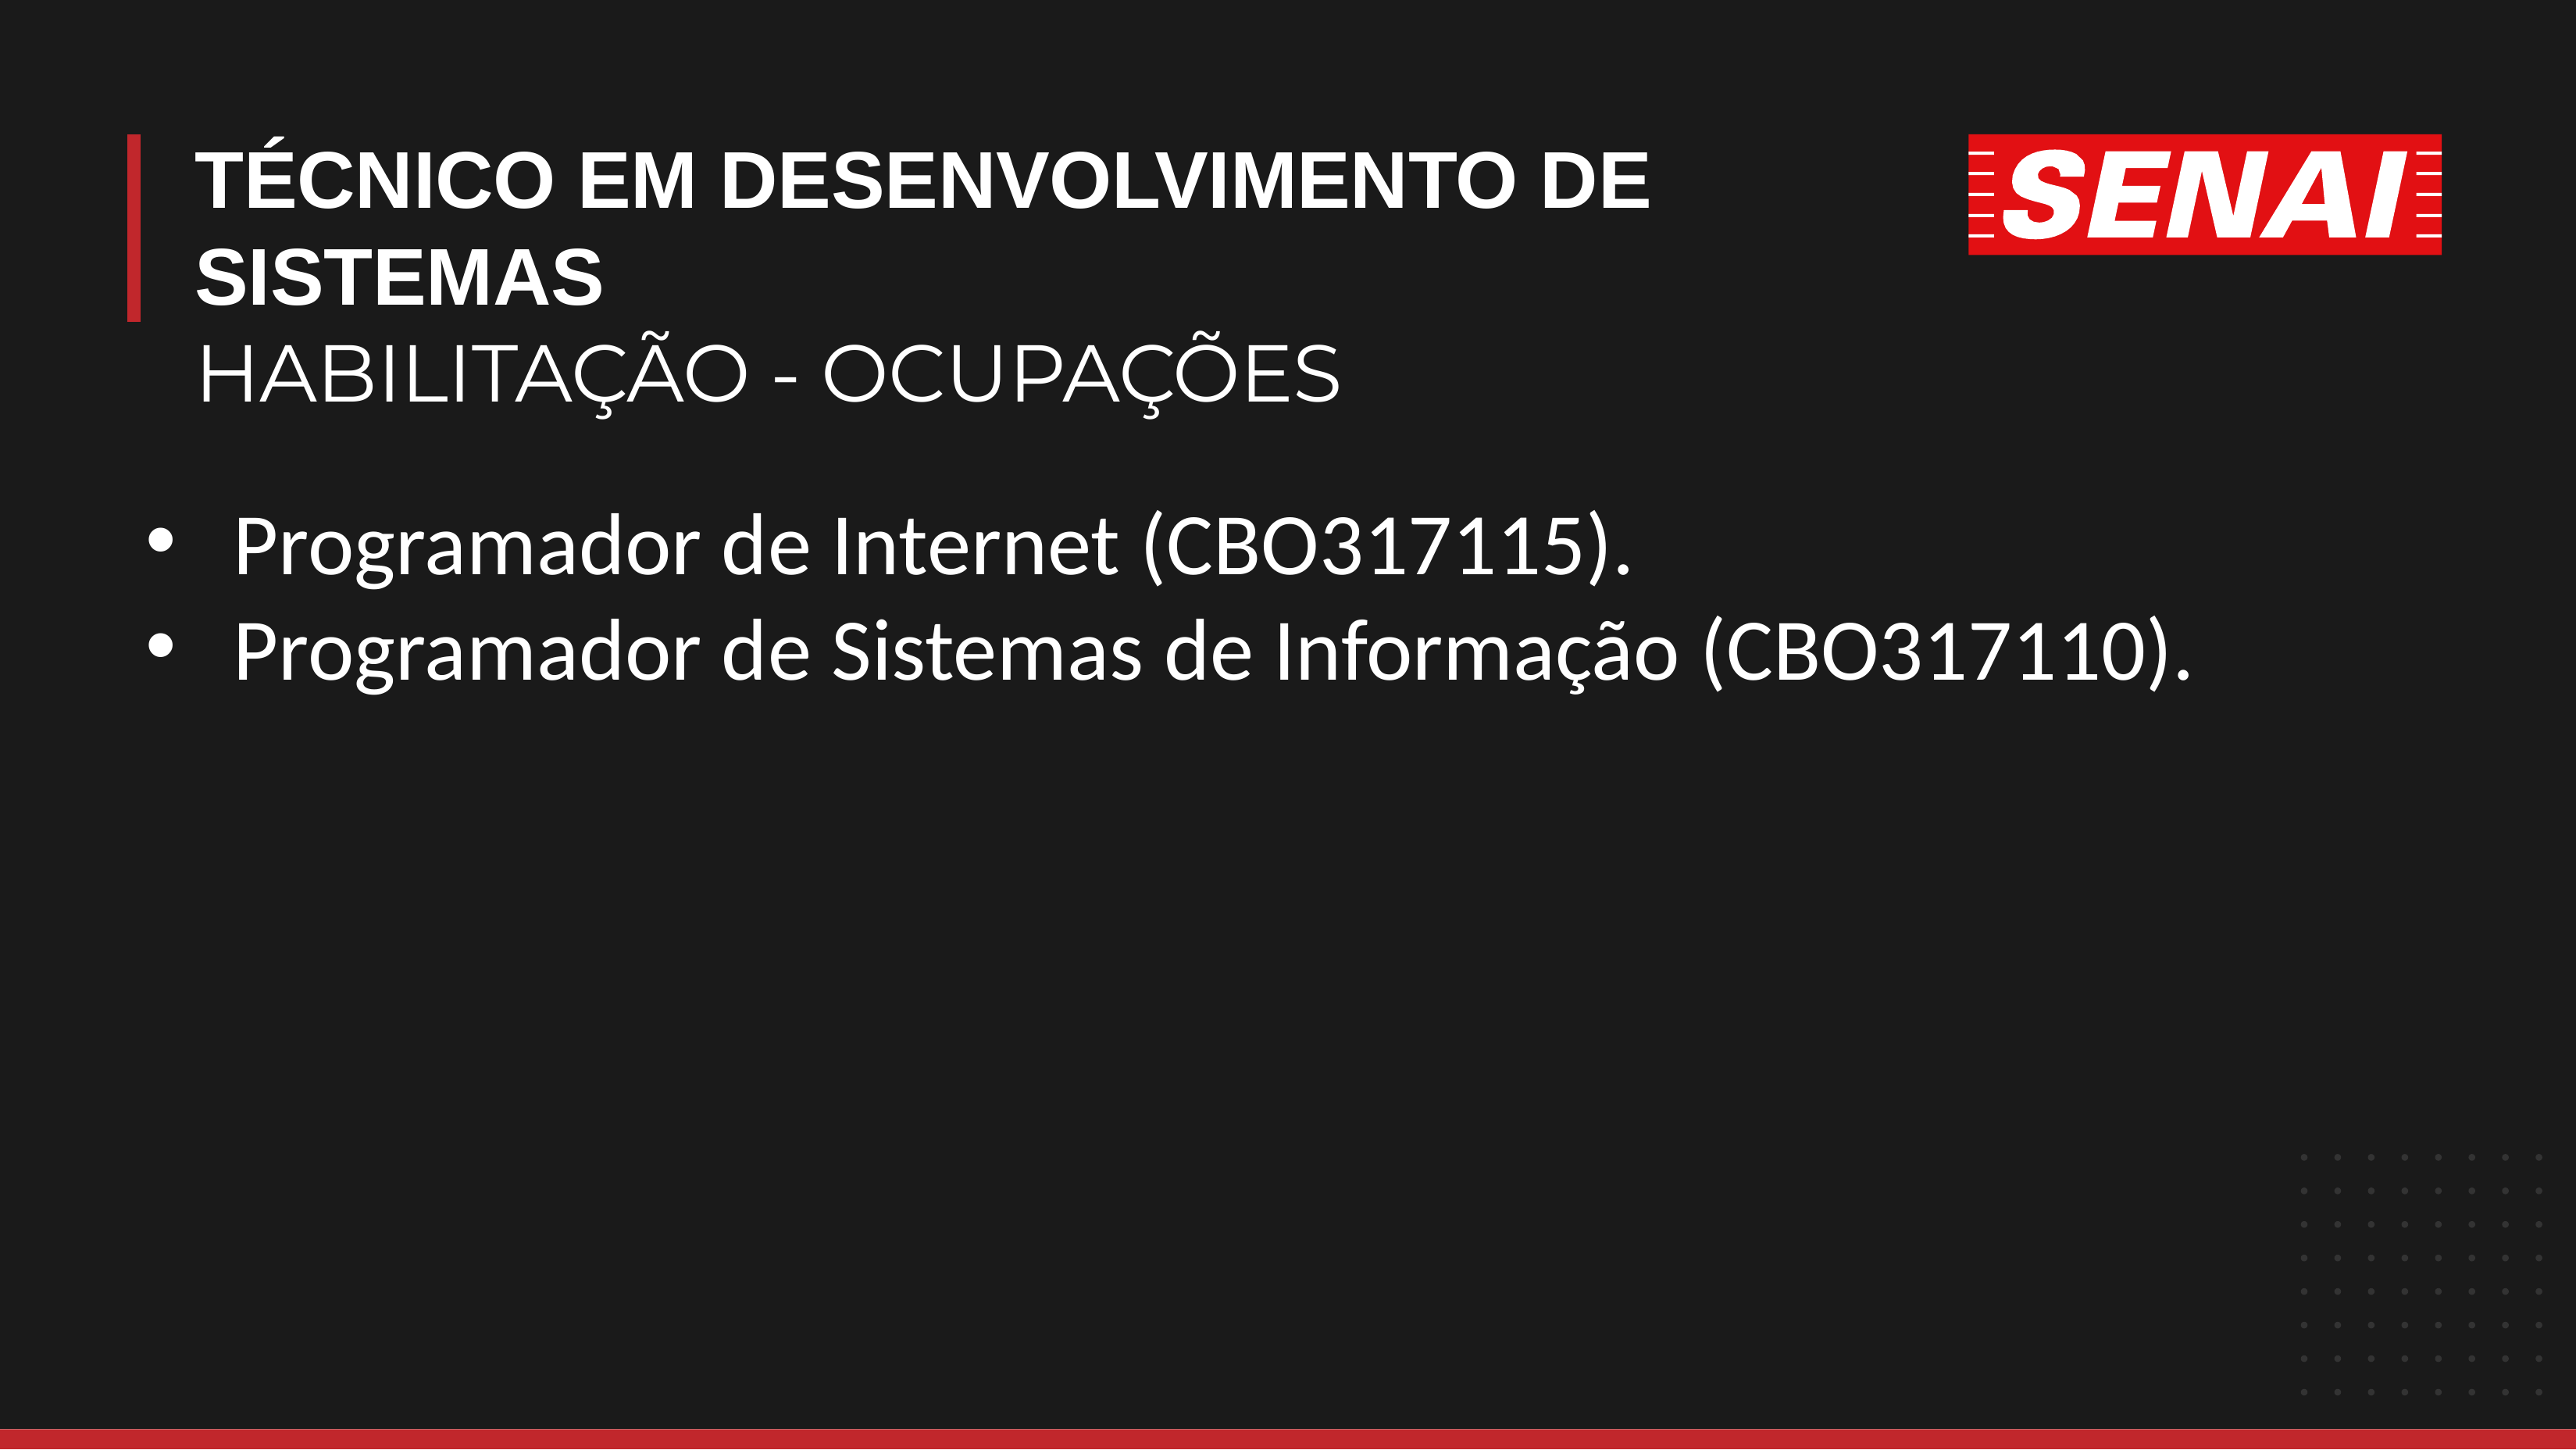

# TÉCNICO EM DESENVOLVIMENTO DE SISTEMAS HABILITAÇÃO - OCUPAÇÕES

Programador de Internet (CBO317115).
Programador de Sistemas de Informação (CBO317110).